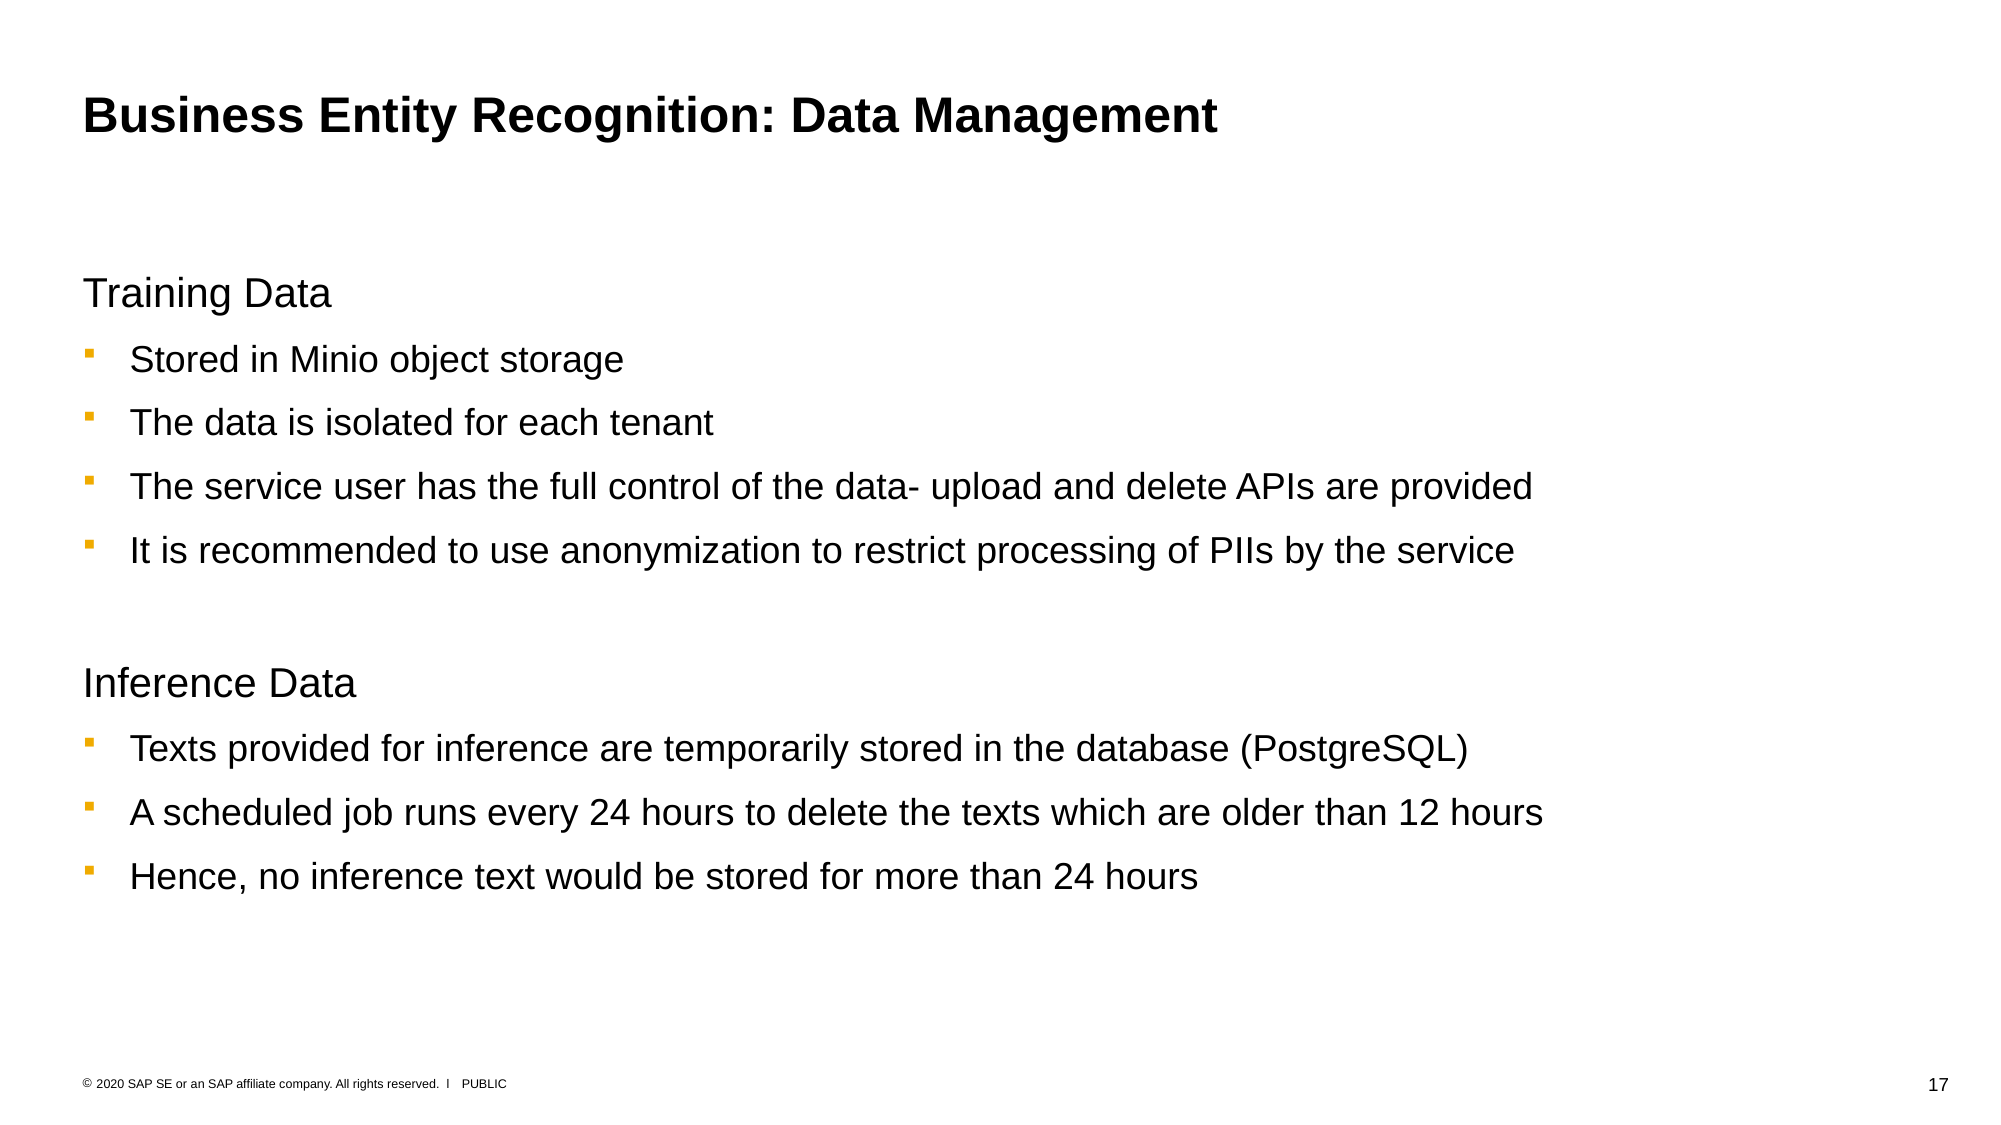

# Business Entity Recognition: Data Management
Training Data
Stored in Minio object storage
The data is isolated for each tenant
The service user has the full control of the data- upload and delete APIs are provided
It is recommended to use anonymization to restrict processing of PIIs by the service

Inference Data
Texts provided for inference are temporarily stored in the database (PostgreSQL)
A scheduled job runs every 24 hours to delete the texts which are older than 12 hours
Hence, no inference text would be stored for more than 24 hours